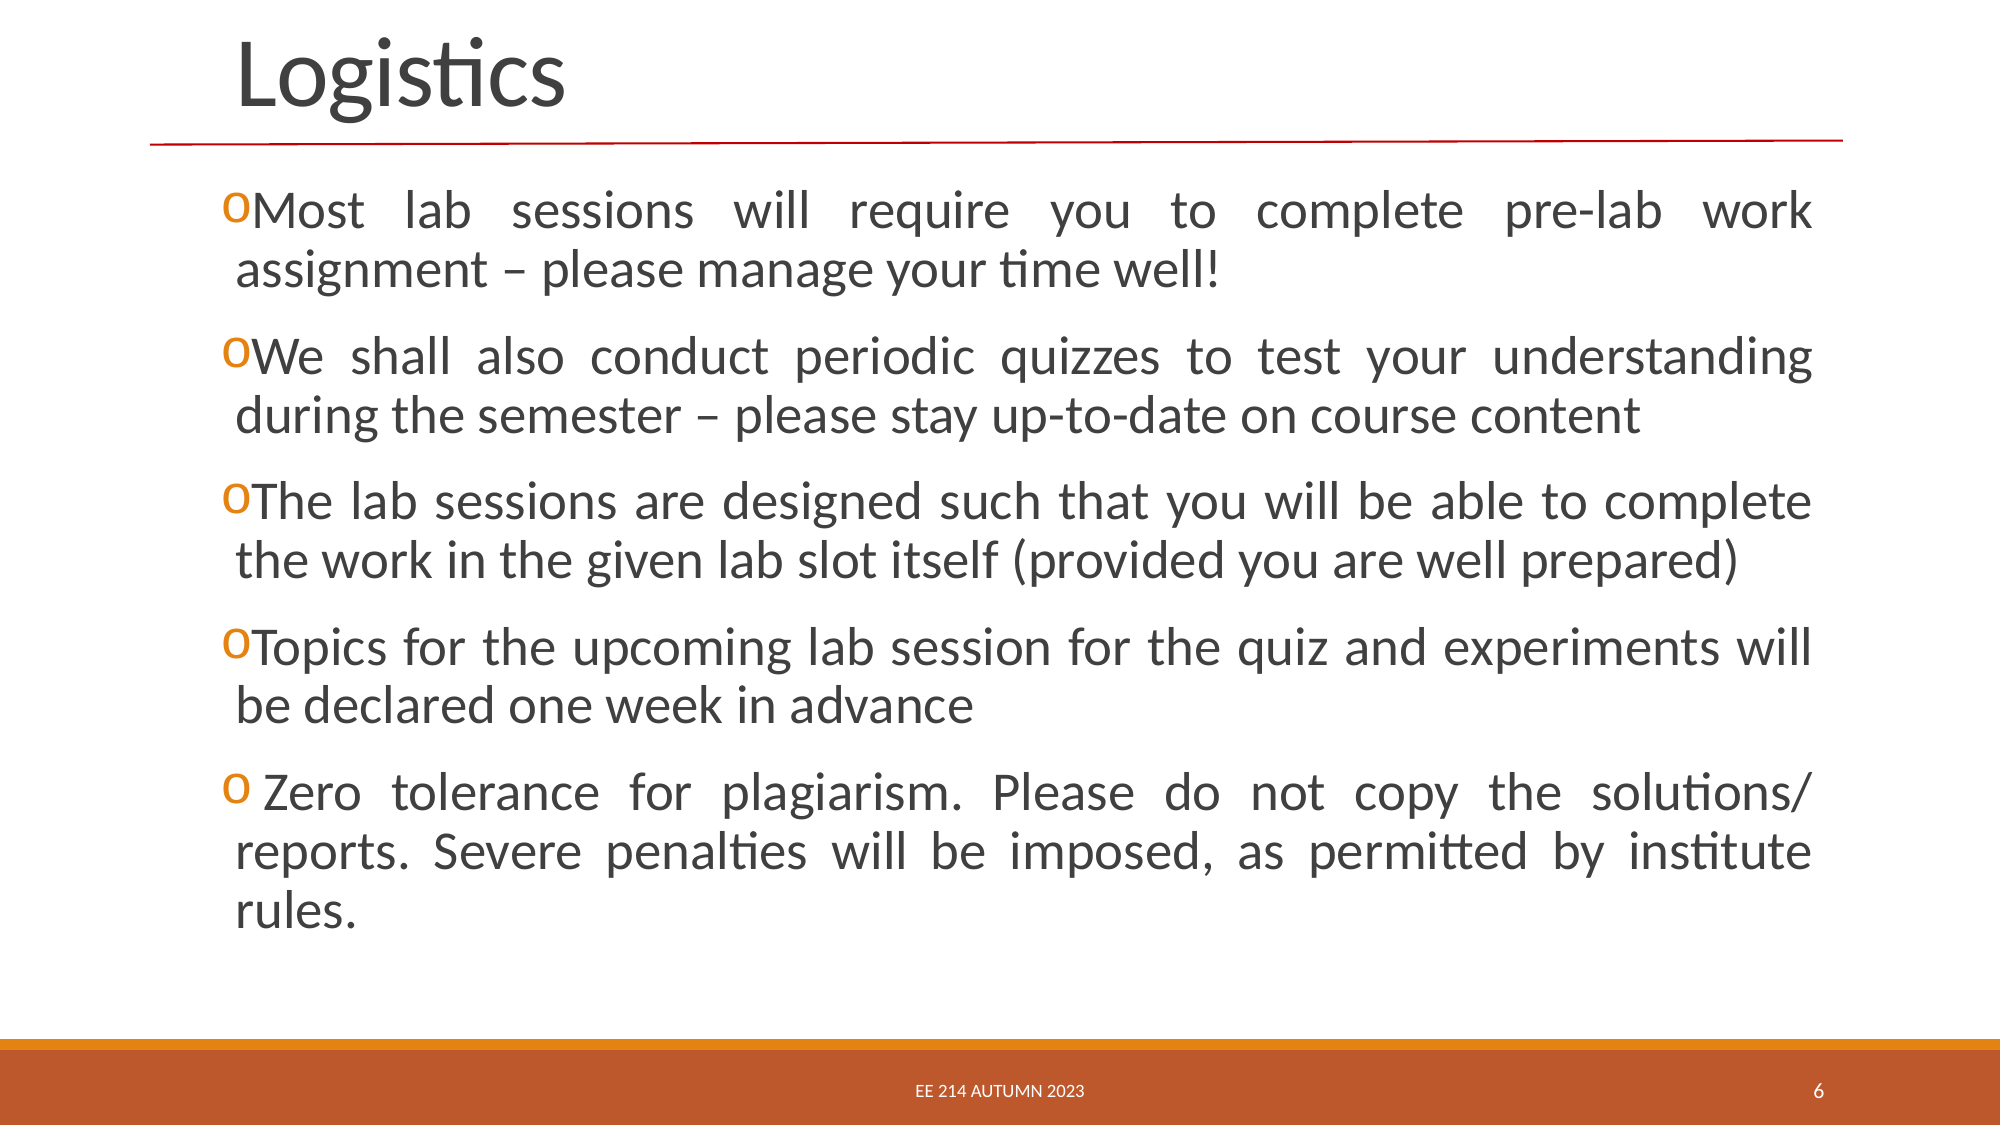

# Logistics
Most lab sessions will require you to complete pre-lab work assignment – please manage your time well!
We shall also conduct periodic quizzes to test your understanding during the semester – please stay up-to-date on course content
The lab sessions are designed such that you will be able to complete the work in the given lab slot itself (provided you are well prepared)
Topics for the upcoming lab session for the quiz and experiments will be declared one week in advance
 Zero tolerance for plagiarism. Please do not copy the solutions/ reports. Severe penalties will be imposed, as permitted by institute rules.
EE 214 Autumn 2023
6